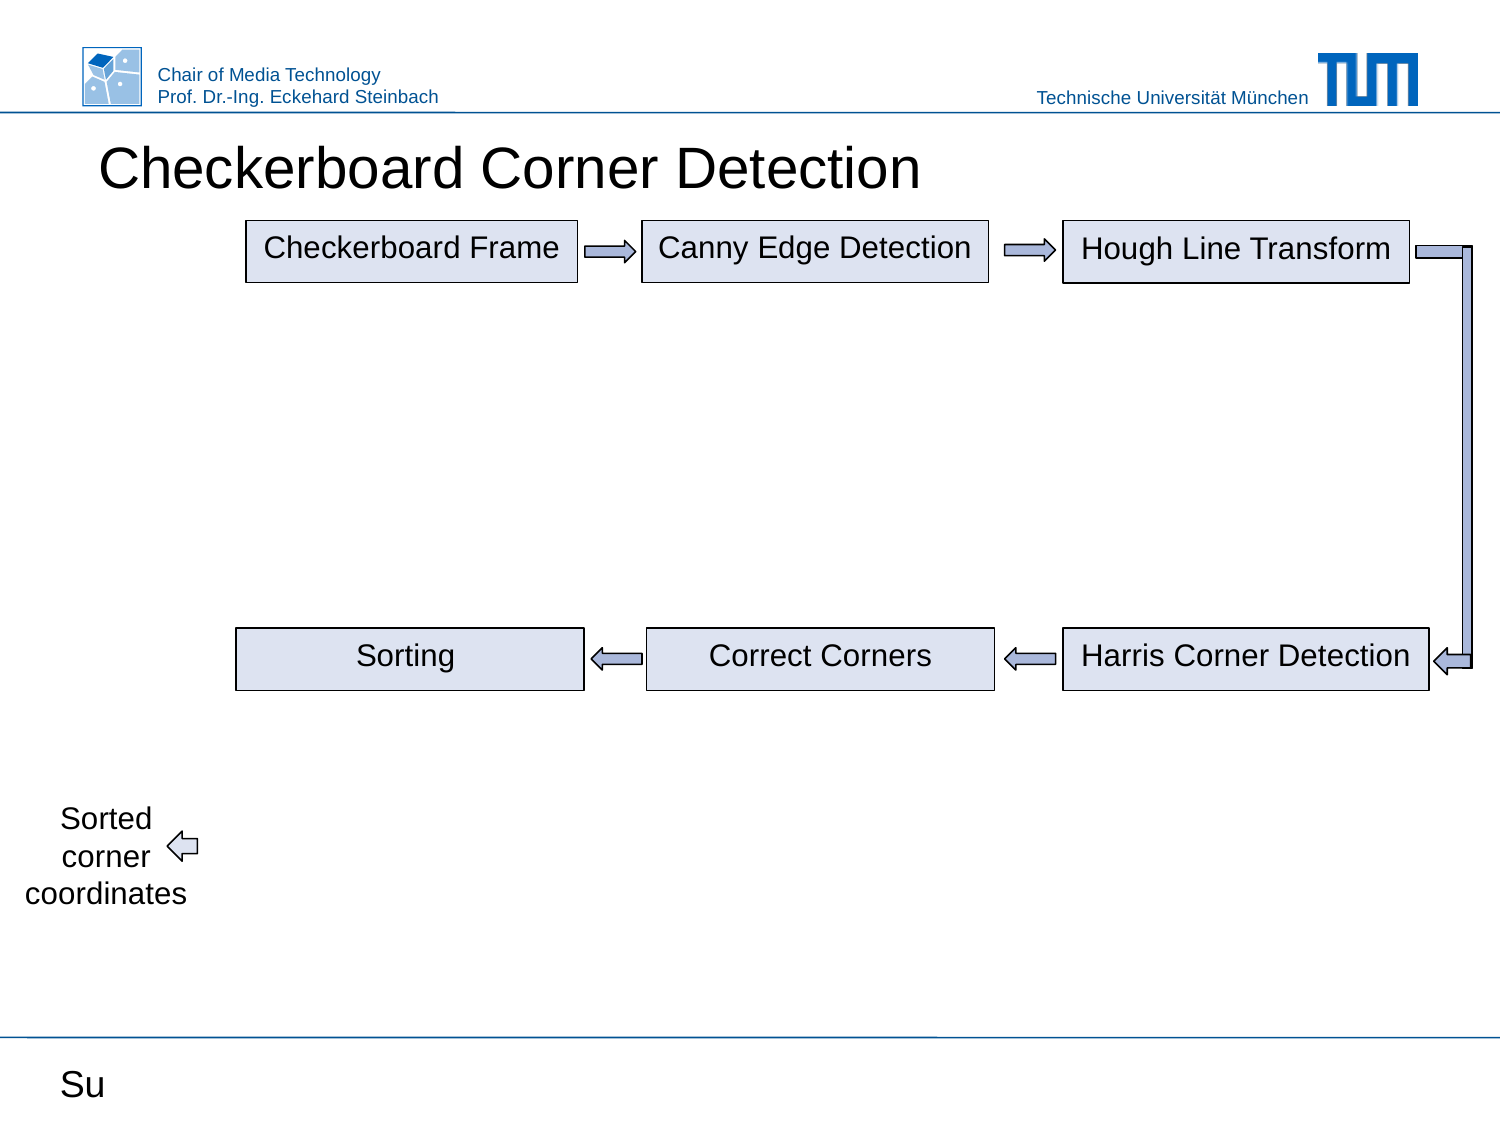

Checkerboard Corner Detection
Checkerboard Frame
Canny Edge Detection
Hough Line Transform

Sorting
Correct Corners
Harris Corner Detection

Sorted corner coordinates

Su